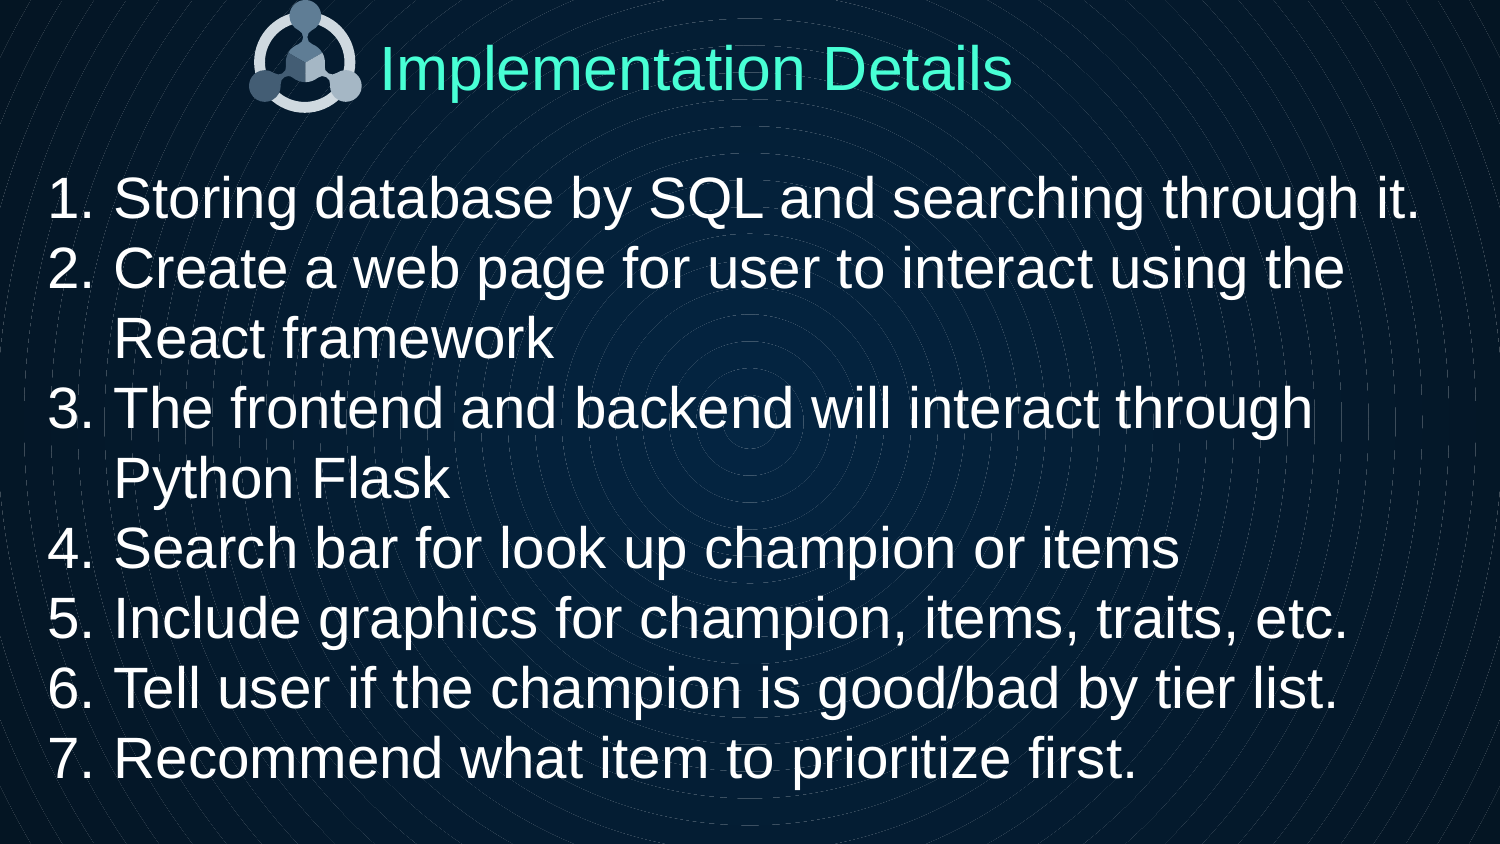

# Implementation Details
Storing database by SQL and searching through it.
Create a web page for user to interact using the React framework
The frontend and backend will interact through Python Flask
Search bar for look up champion or items
Include graphics for champion, items, traits, etc.
Tell user if the champion is good/bad by tier list.
Recommend what item to prioritize first.